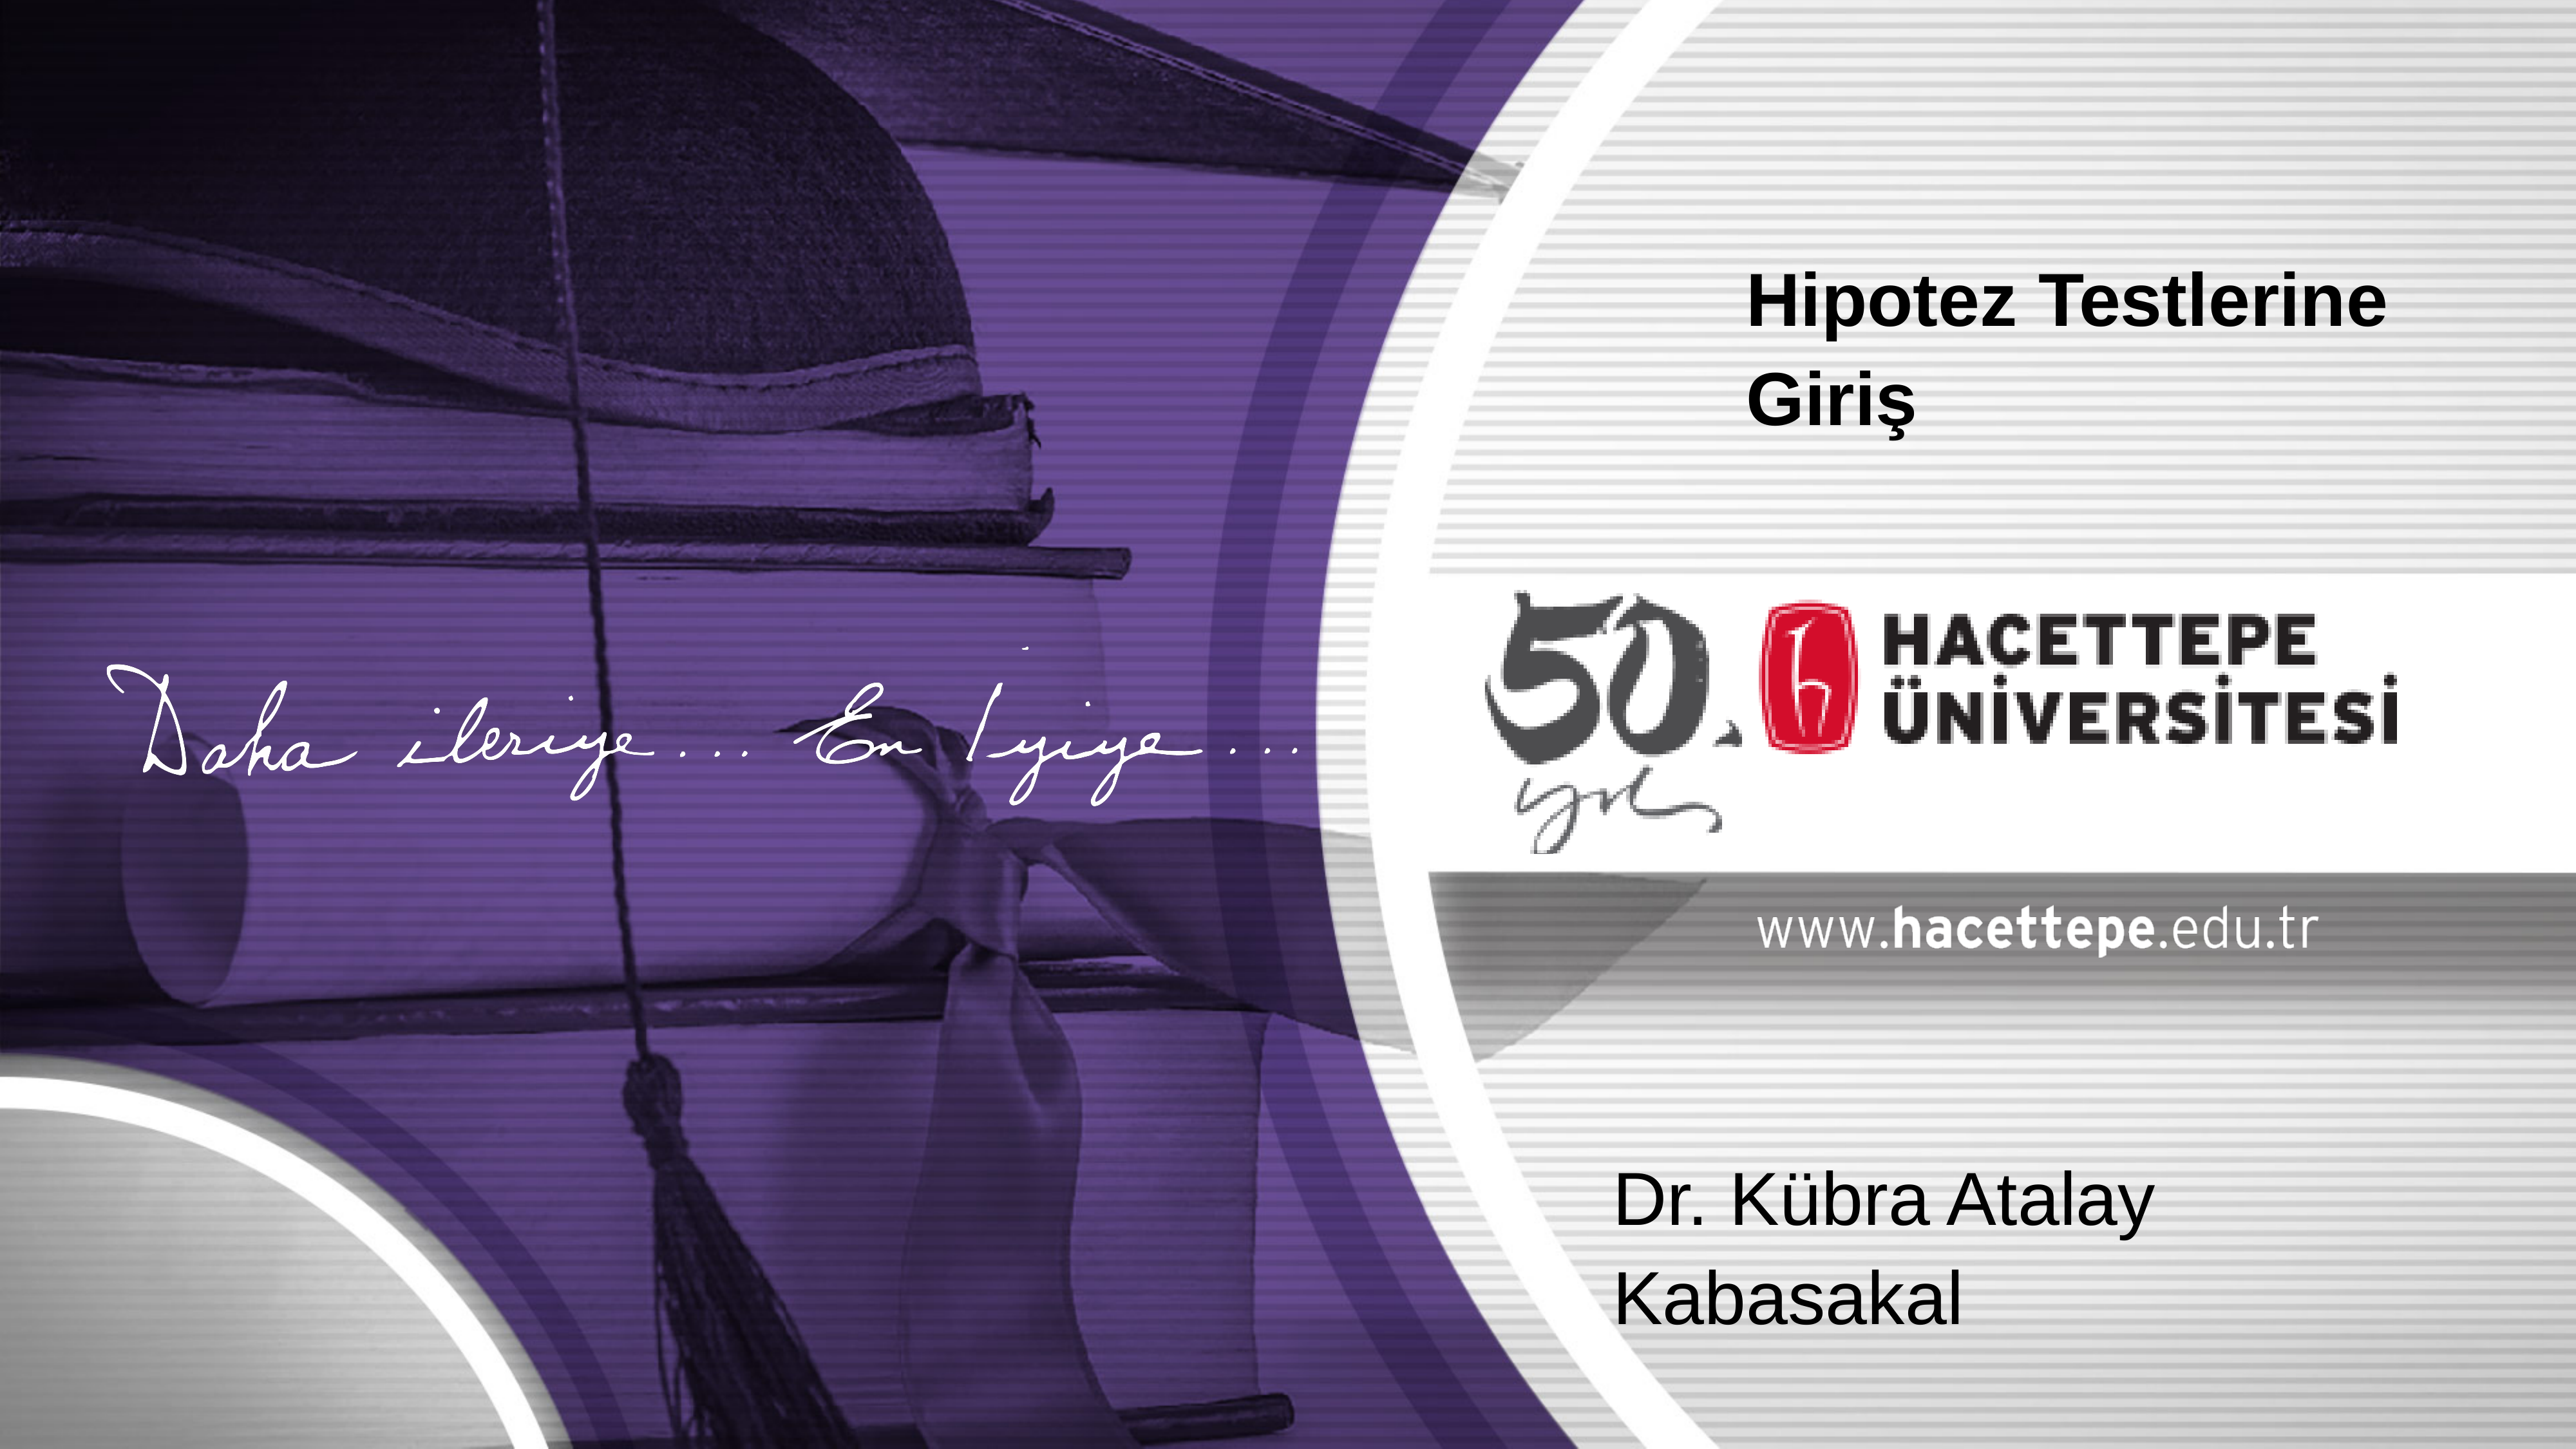

Hipotez Testlerine Giriş
Dr. Kübra Atalay Kabasakal